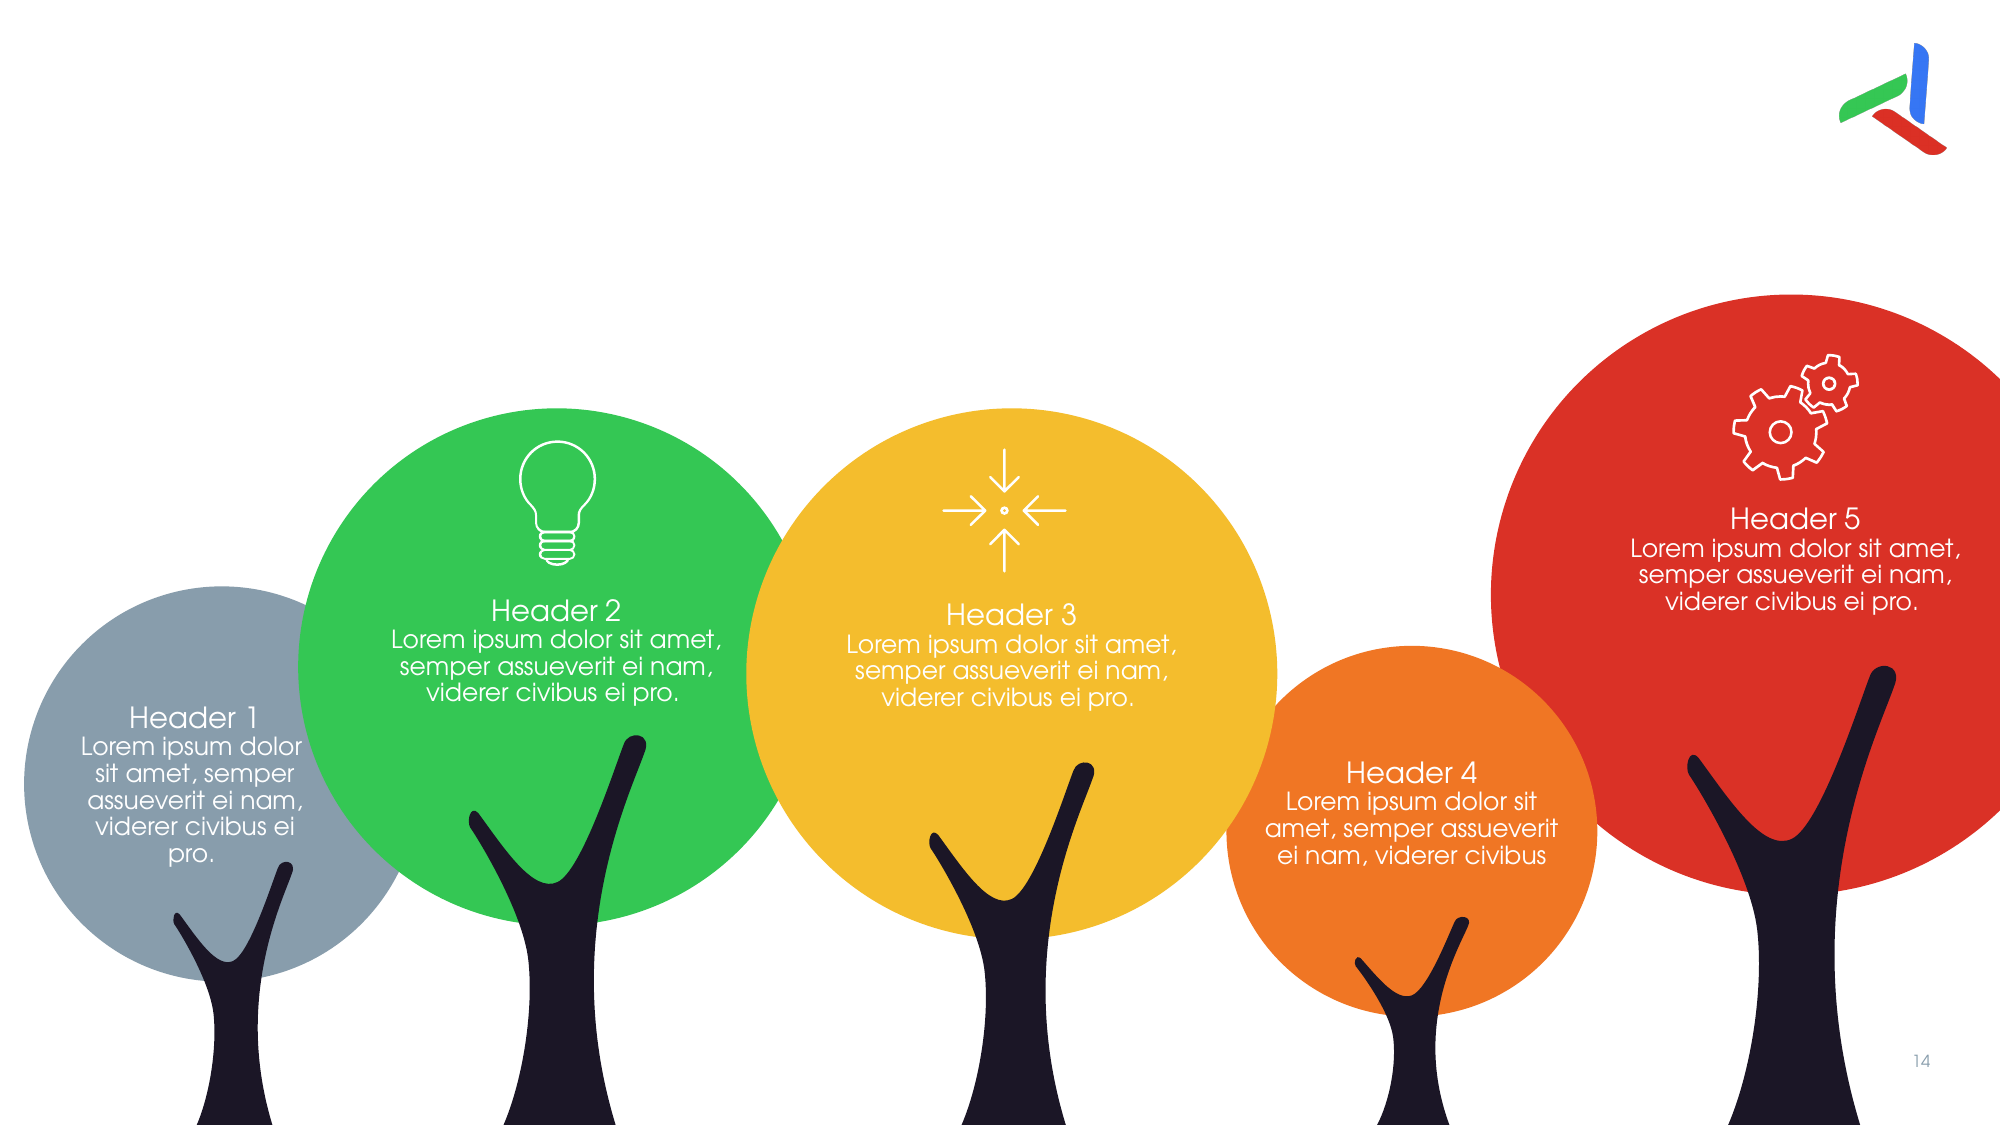

#

Header 5
Lorem ipsum dolor sit amet, semper assueverit ei nam, viderer civibus ei pro.

Header 2
Lorem ipsum dolor sit amet, semper assueverit ei nam, viderer civibus ei pro.
Header 3
Lorem ipsum dolor sit amet, semper assueverit ei nam, viderer civibus ei pro.

Header 1
Lorem ipsum dolor
sit amet, semper assueverit ei nam, viderer civibus ei pro.

Header 4
Lorem ipsum dolor sit amet, semper assueverit ei nam, viderer civibus